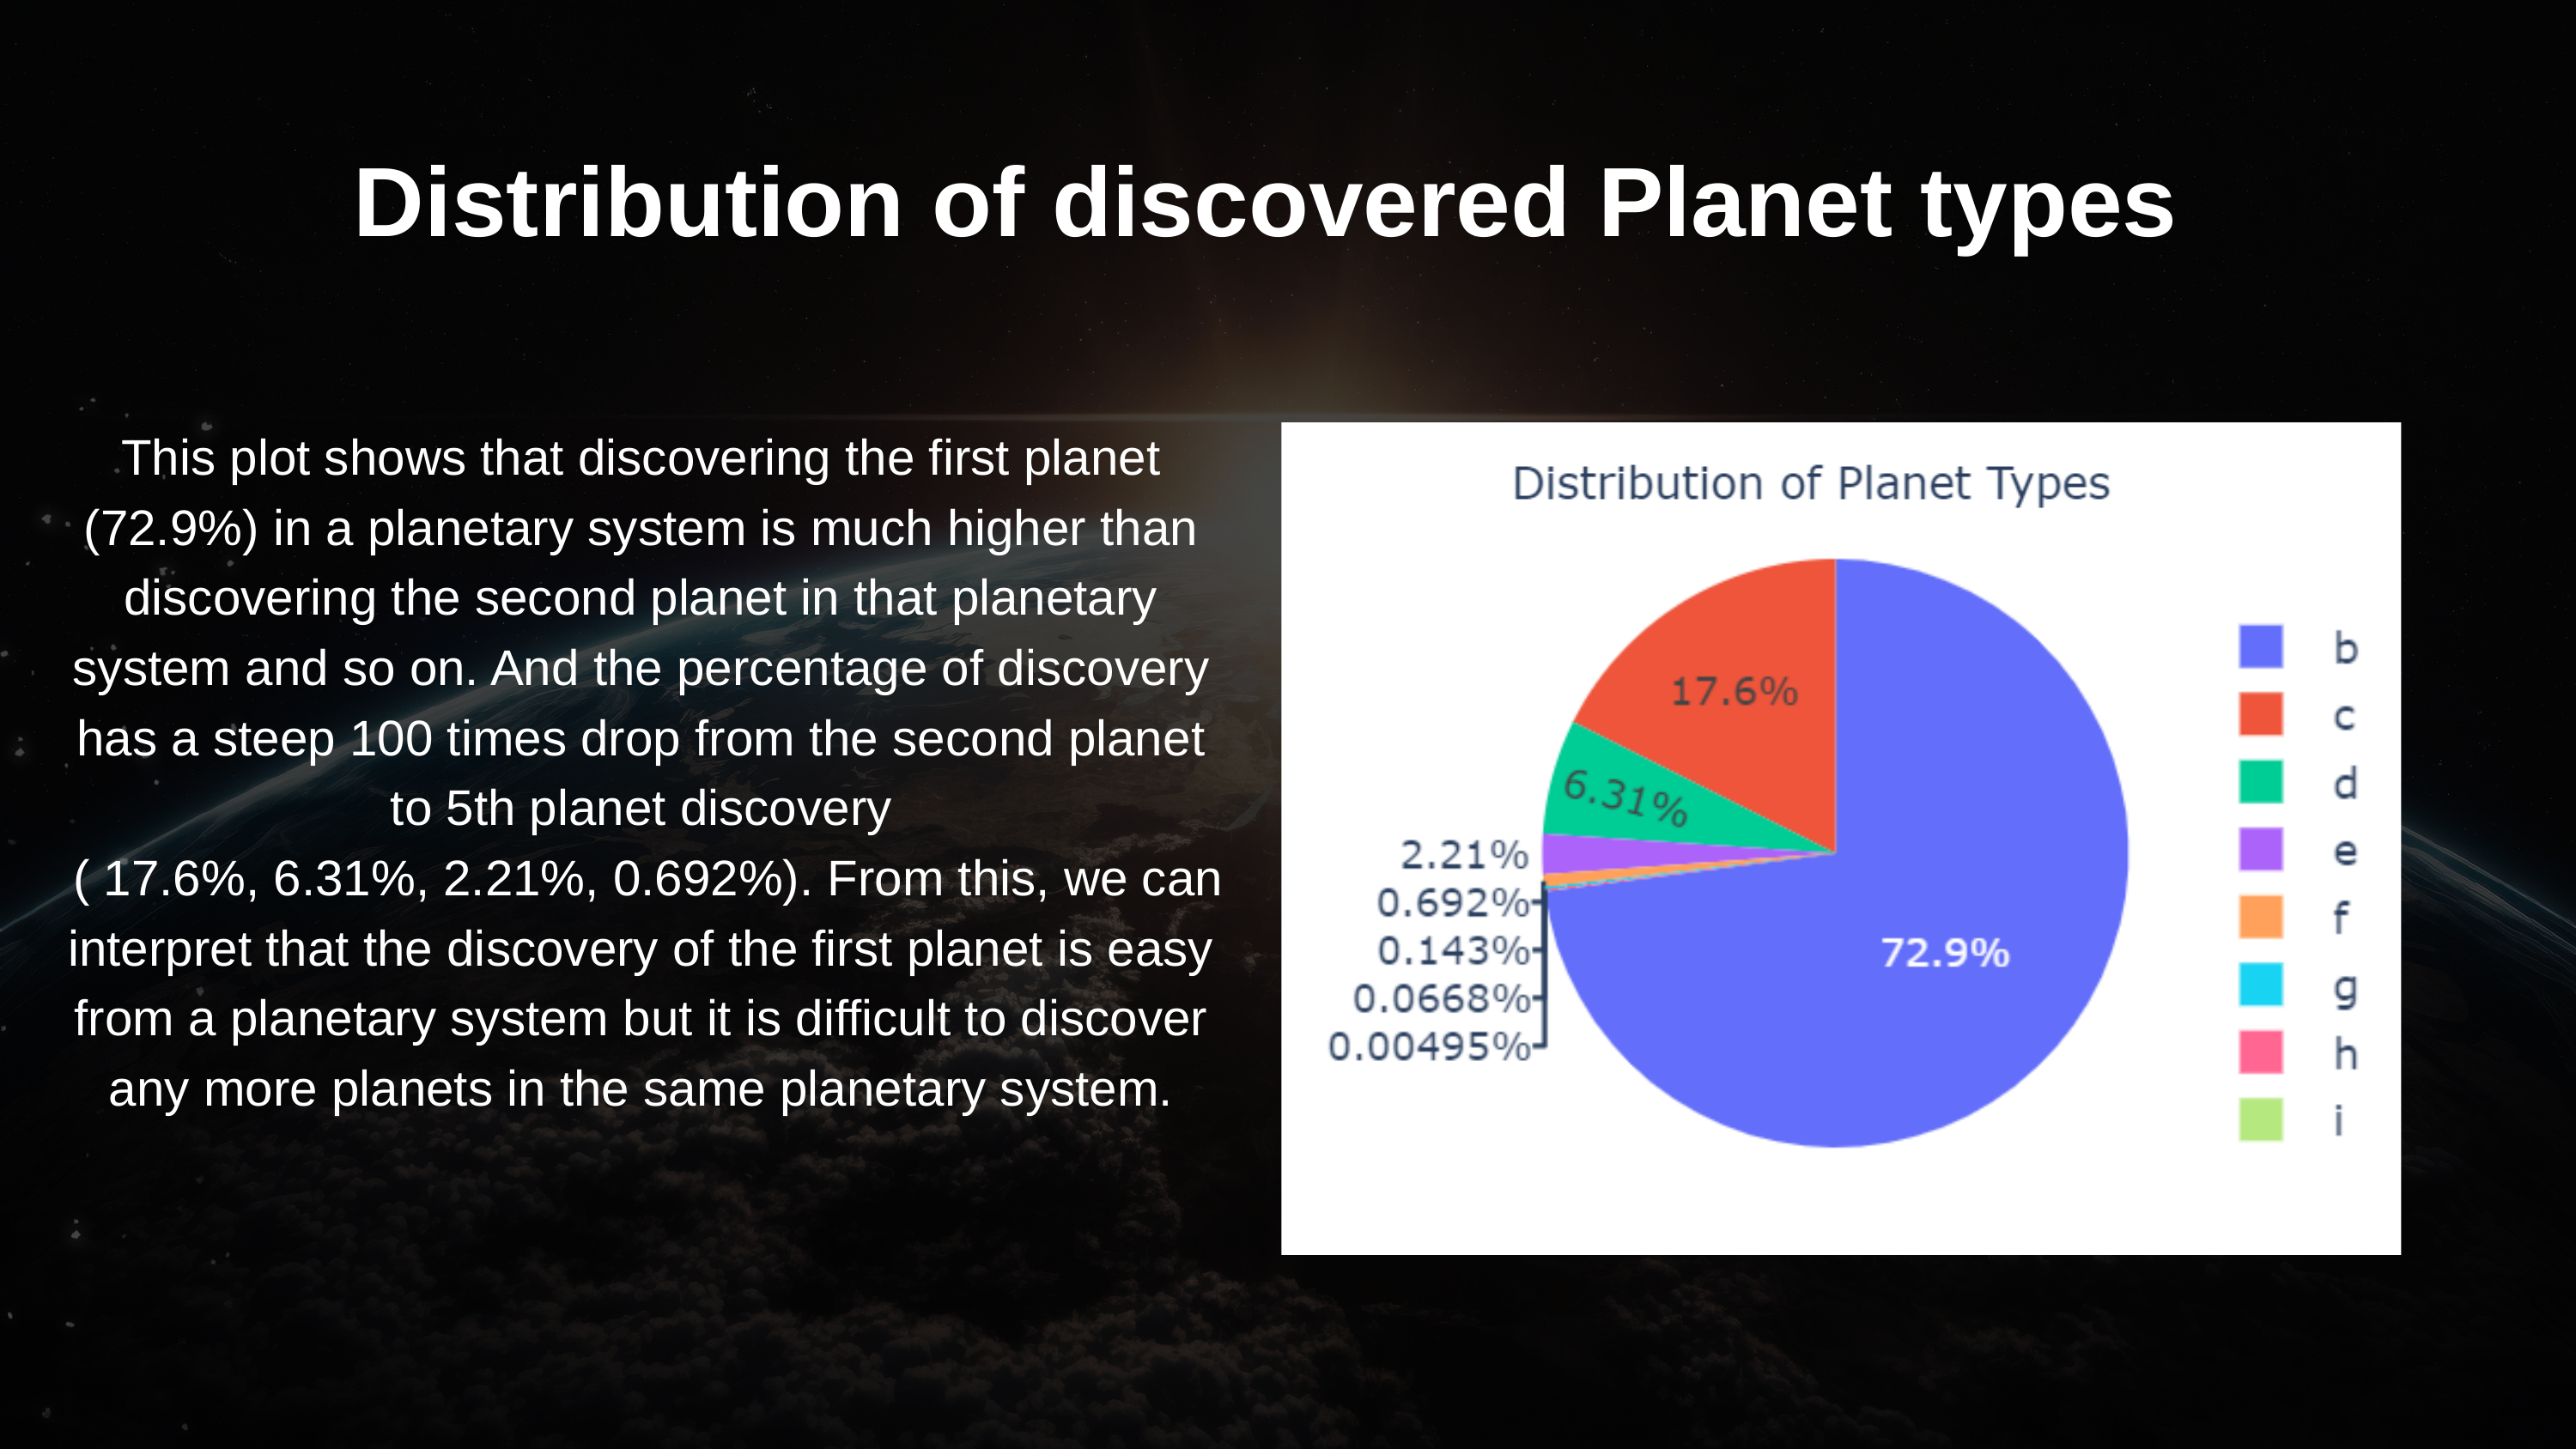

Distribution of discovered Planet types

This plot shows that discovering the first planet (72.9%) in a planetary system is much higher than discovering the second planet in that planetary system and so on. And the percentage of discovery has a steep 100 times drop from the second planet to 5th planet discovery
 ( 17.6%, 6.31%, 2.21%, 0.692%). From this, we can interpret that the discovery of the first planet is easy from a planetary system but it is difficult to discover any more planets in the same planetary system.